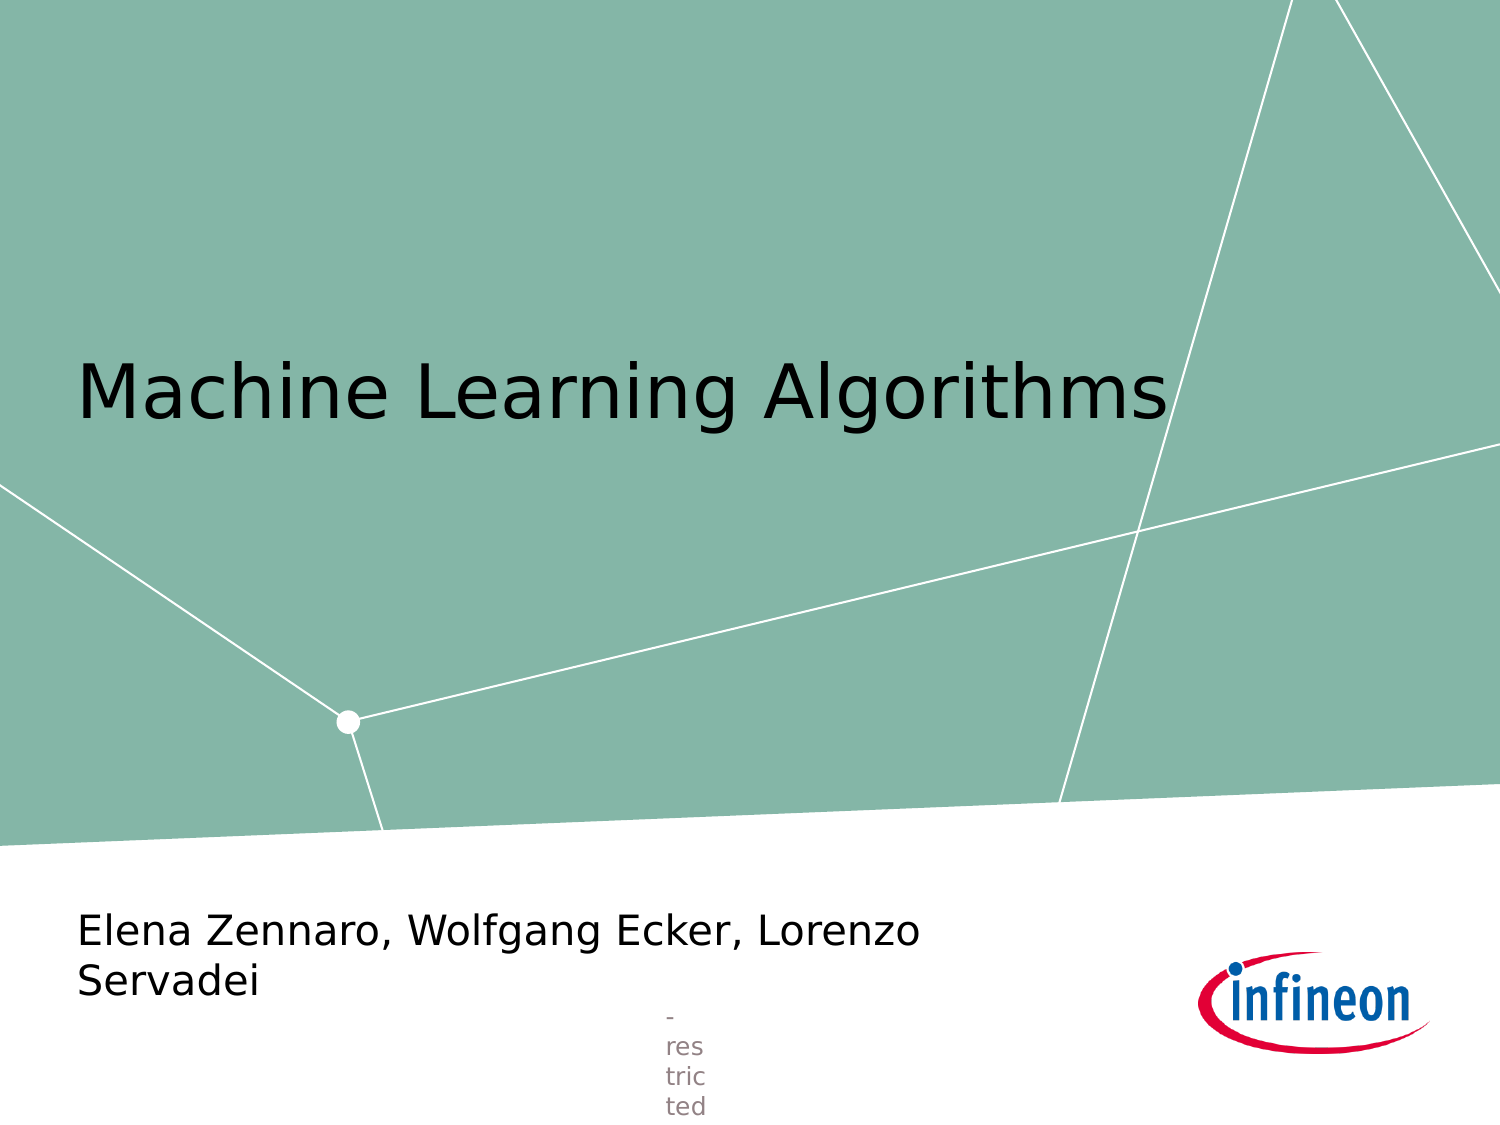

# Machine Learning Algorithms
Elena Zennaro, Wolfgang Ecker, Lorenzo Servadei
- restricted -